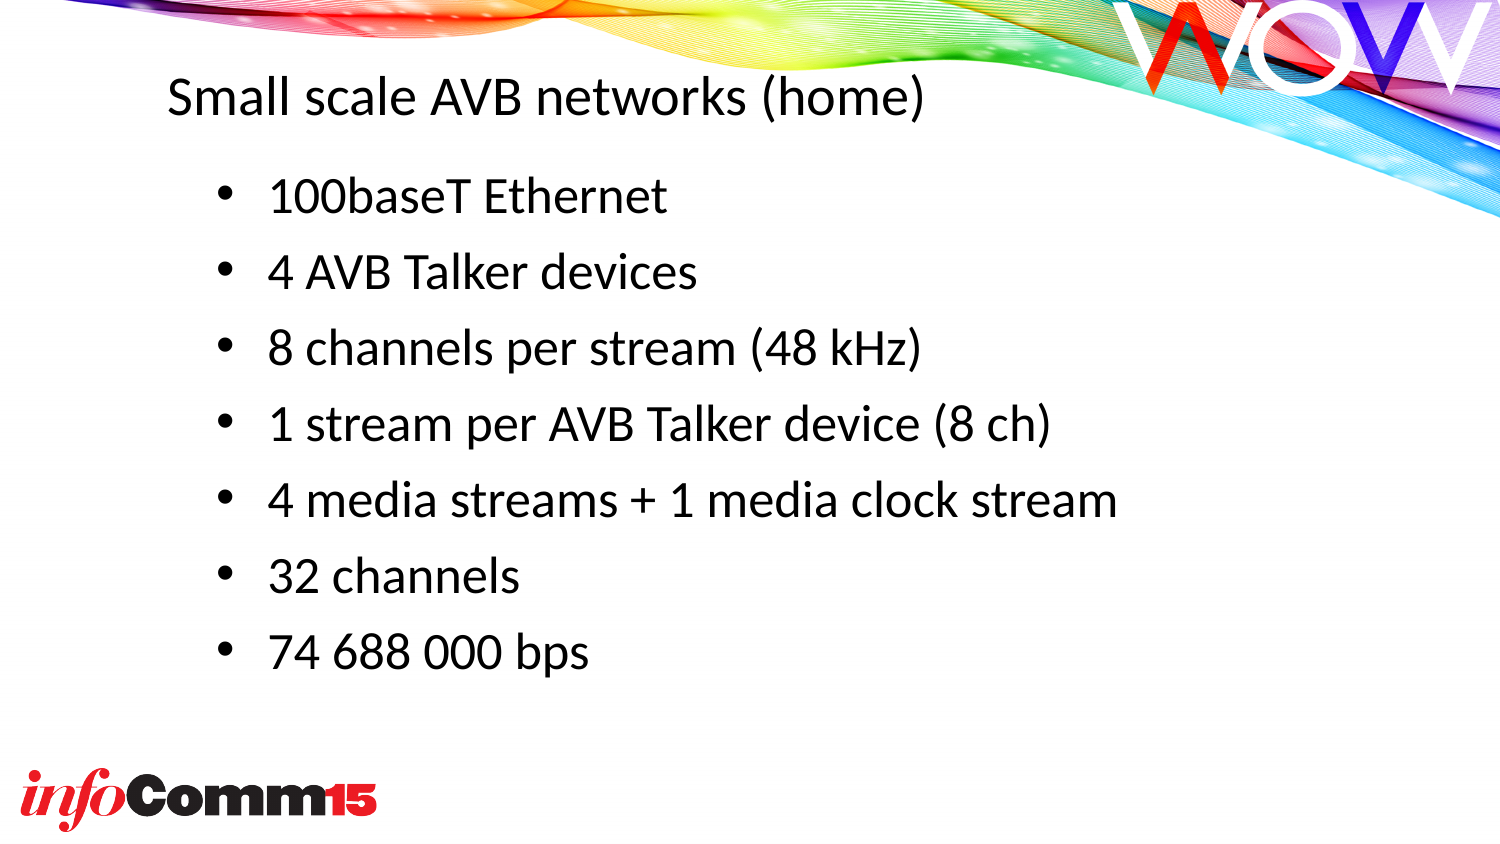

Small scale AVB networks (home)
100baseT Ethernet
4 AVB Talker devices
8 channels per stream (48 kHz)
1 stream per AVB Talker device (8 ch)
4 media streams + 1 media clock stream
32 channels
74 688 000 bps